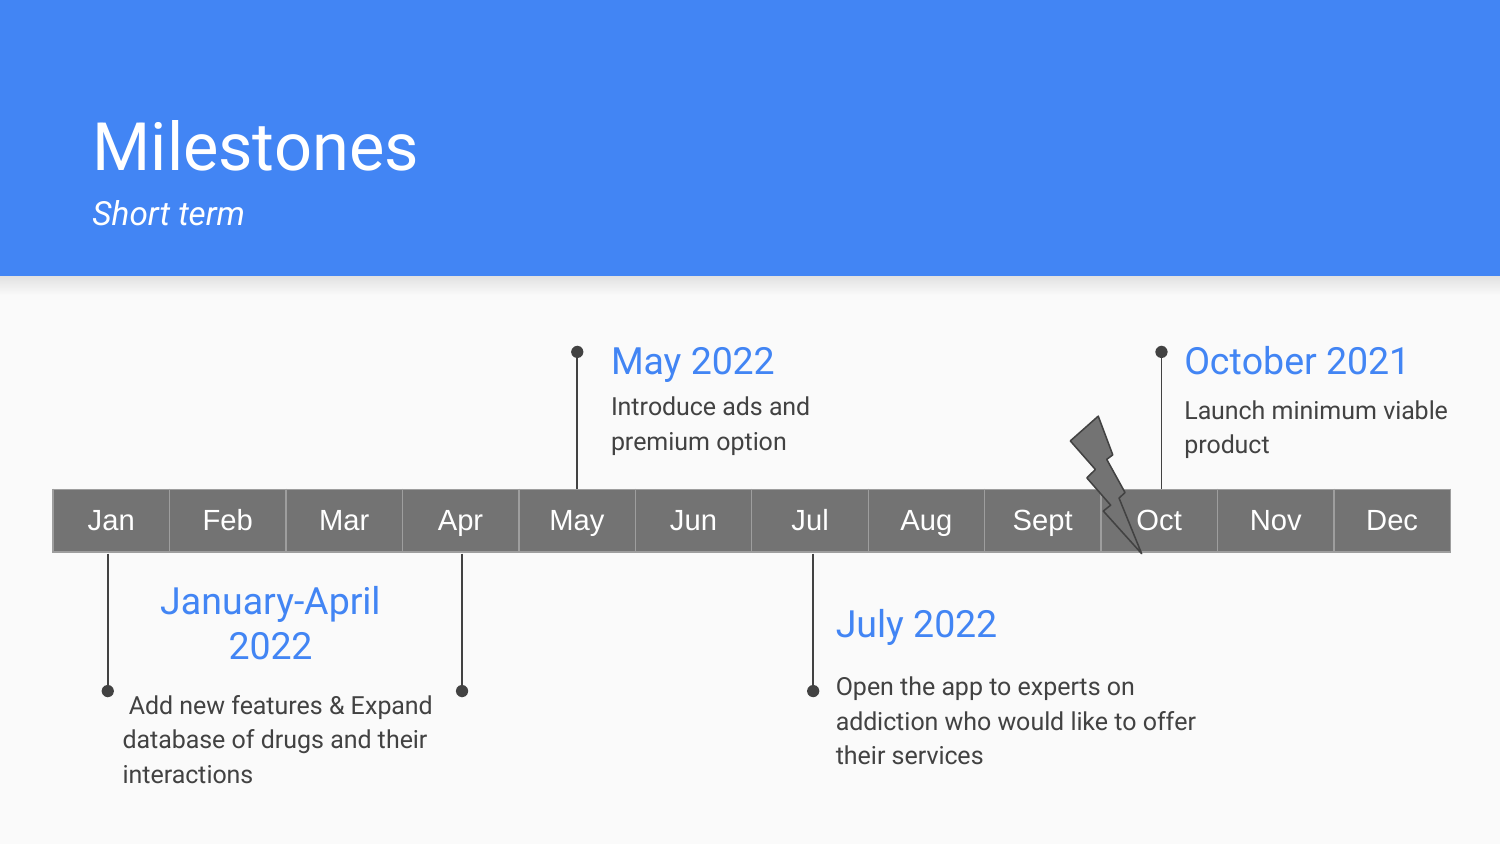

# Milestones
Short term
October 2021
May 2022
Introduce ads and premium option
Launch minimum viable product

| Jan | Feb | Mar | Apr | May | Jun | Jul | Aug | Sept | Oct | Nov | Dec |
| --- | --- | --- | --- | --- | --- | --- | --- | --- | --- | --- | --- |
January-April 2022
July 2022
Open the app to experts on addiction who would like to offer their services
 Add new features & Expand database of drugs and their interactions